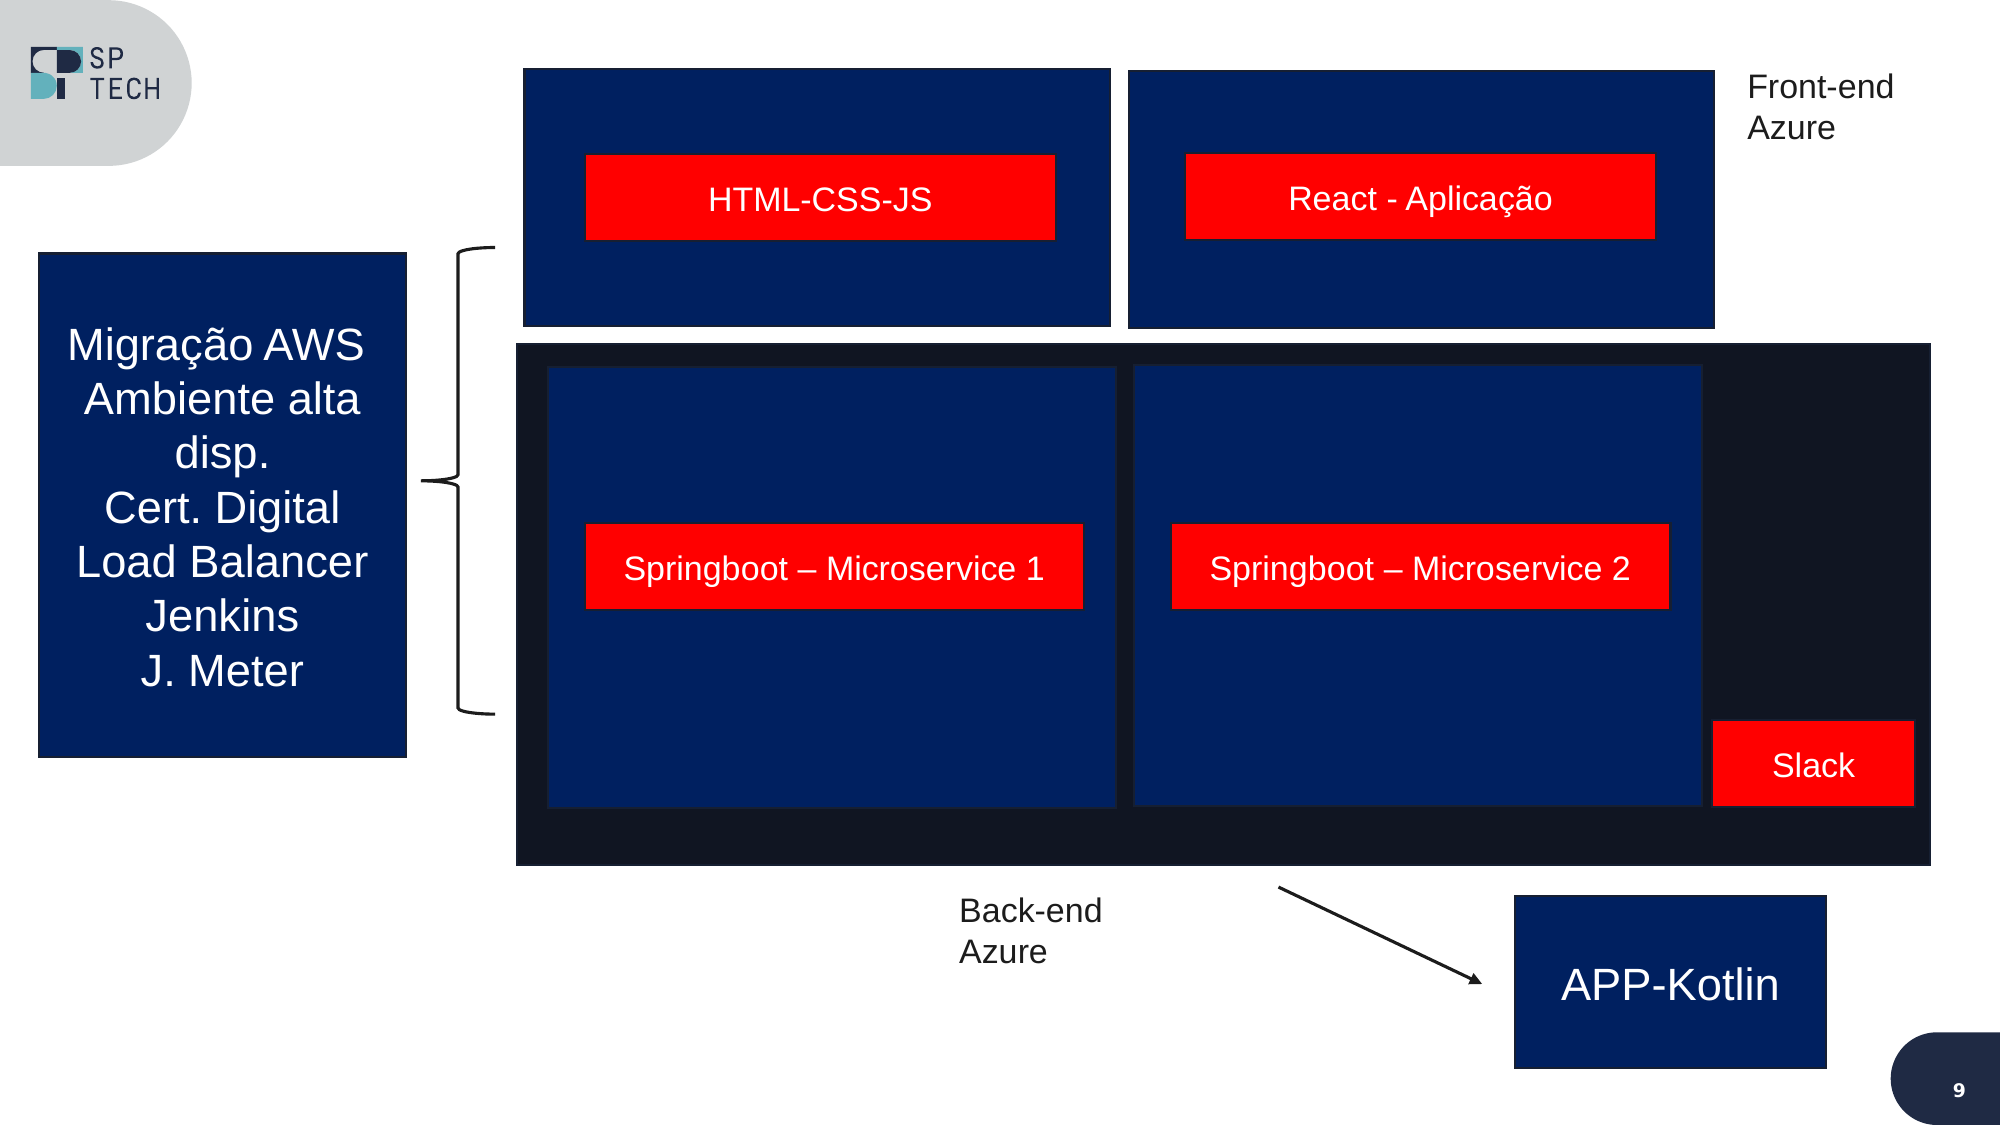

Front-end
Azure

React - Aplicação
HTML-CSS-JS

Migração AWS
Ambiente alta disp.
Cert. Digital
Load Balancer
Jenkins
J. Meter

Springboot – Microservice 1
Springboot – Microservice 2
Slack
Back-end
Azure
APP-Kotlin
9